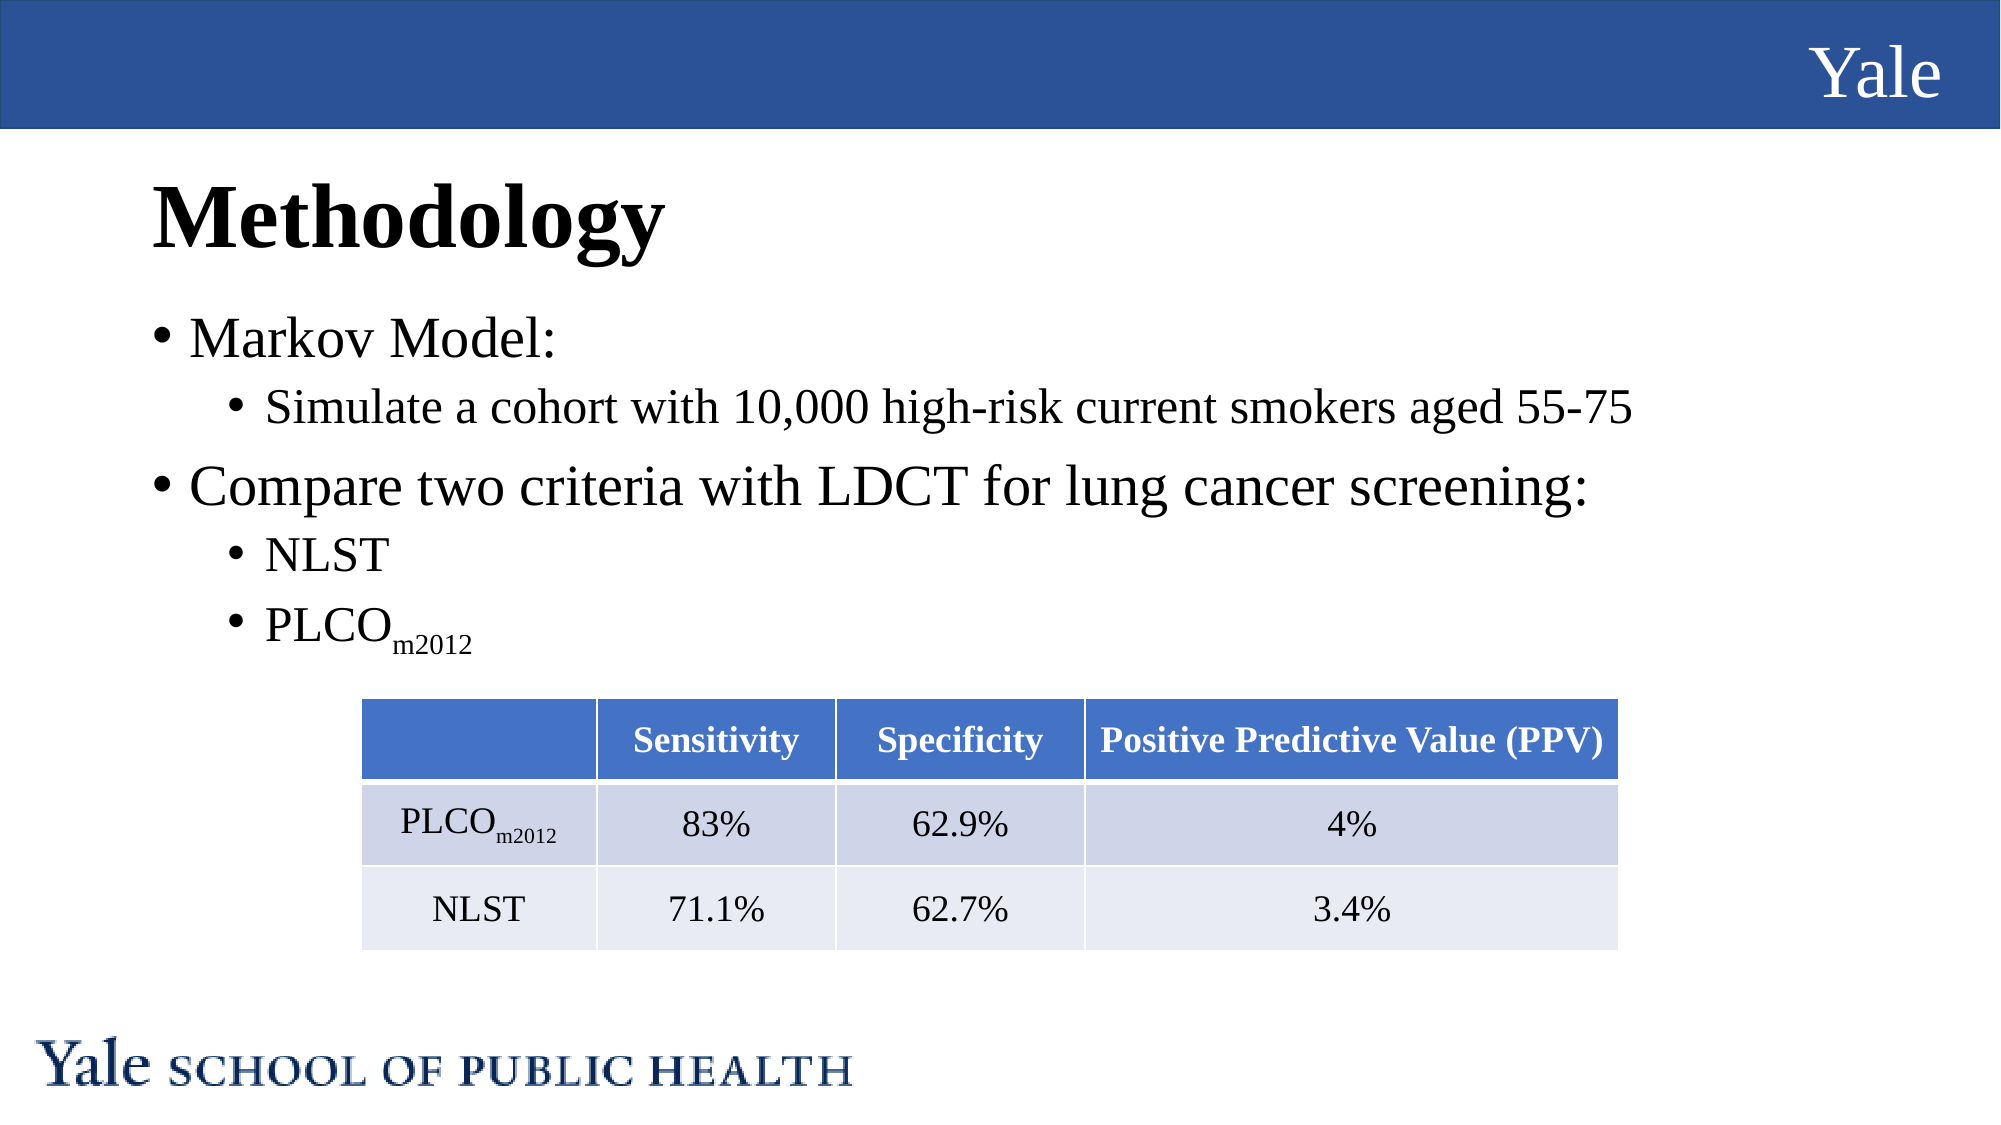

# Methodology
Markov Model:
Simulate a cohort with 10,000 high-risk current smokers aged 55-75
Compare two criteria with LDCT for lung cancer screening:
NLST
PLCOm2012

|  | Sensitivity | Specificity | Positive Predictive Value (PPV) |
| --- | --- | --- | --- |
| PLCOm2012 | 83% | 62.9% | 4% |
| NLST | 71.1% | 62.7% | 3.4% |